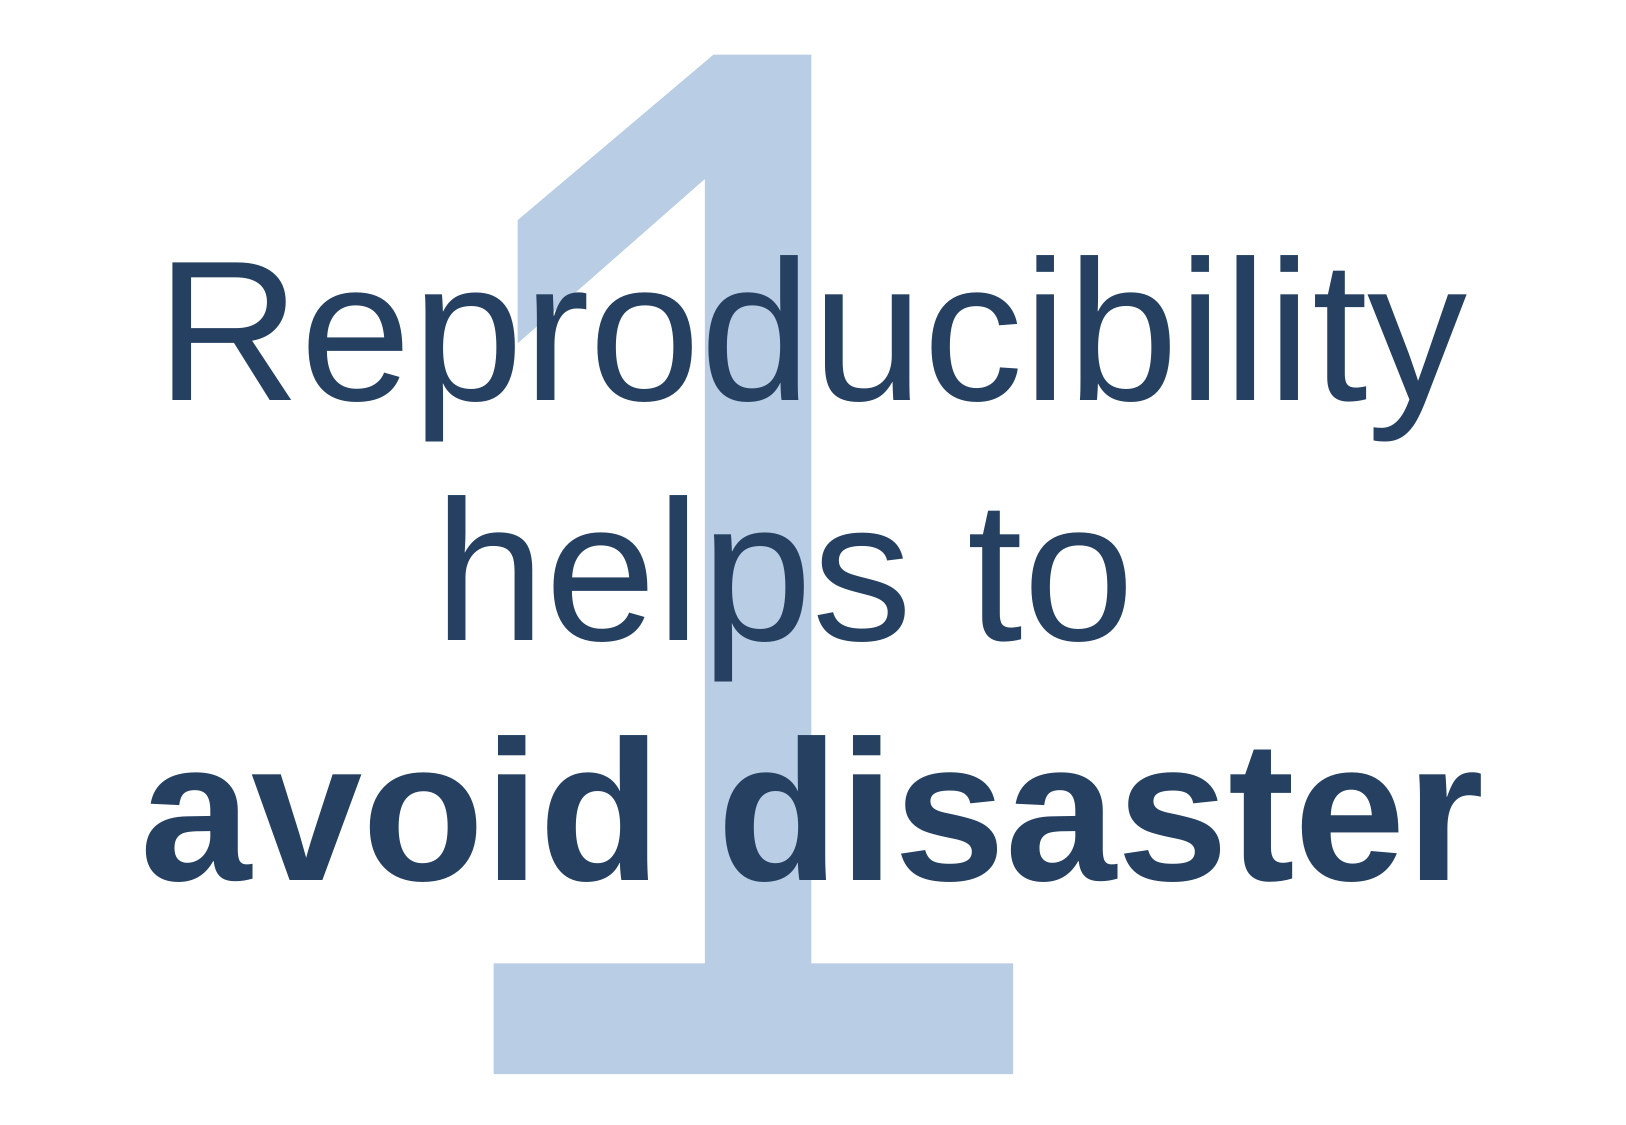

# Reproducibility helps to avoid disaster
1